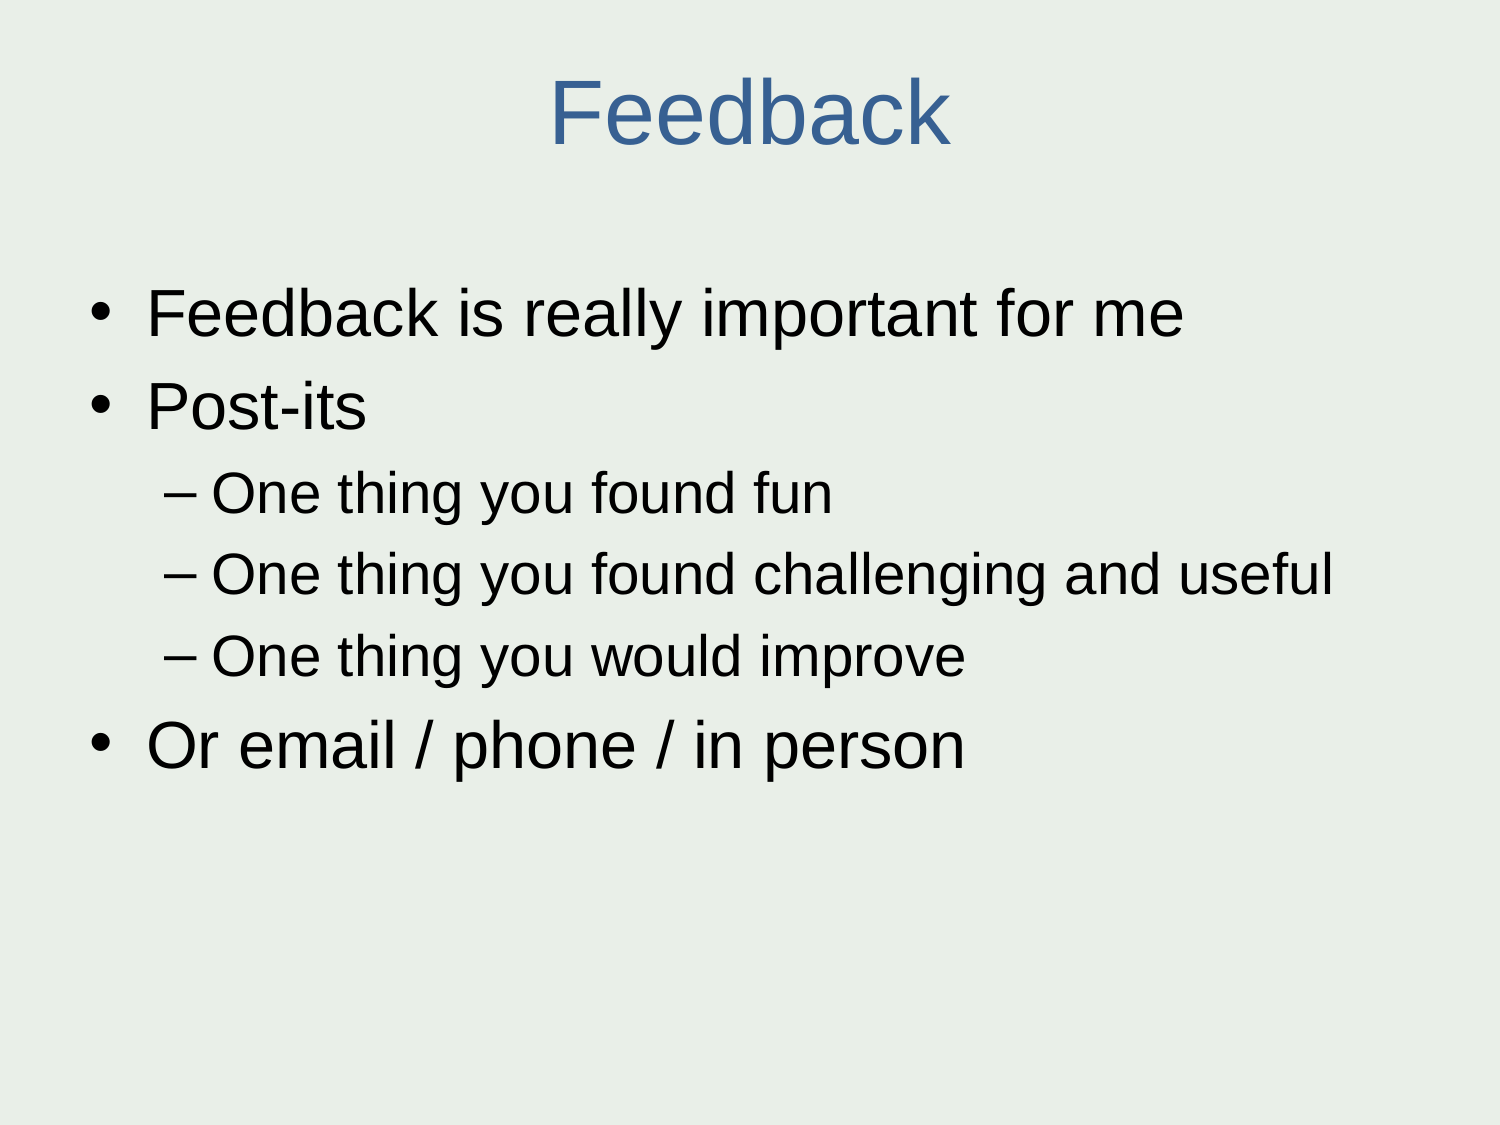

# Feedback
Feedback is really important for me
Post-its
One thing you found fun
One thing you found challenging and useful
One thing you would improve
Or email / phone / in person